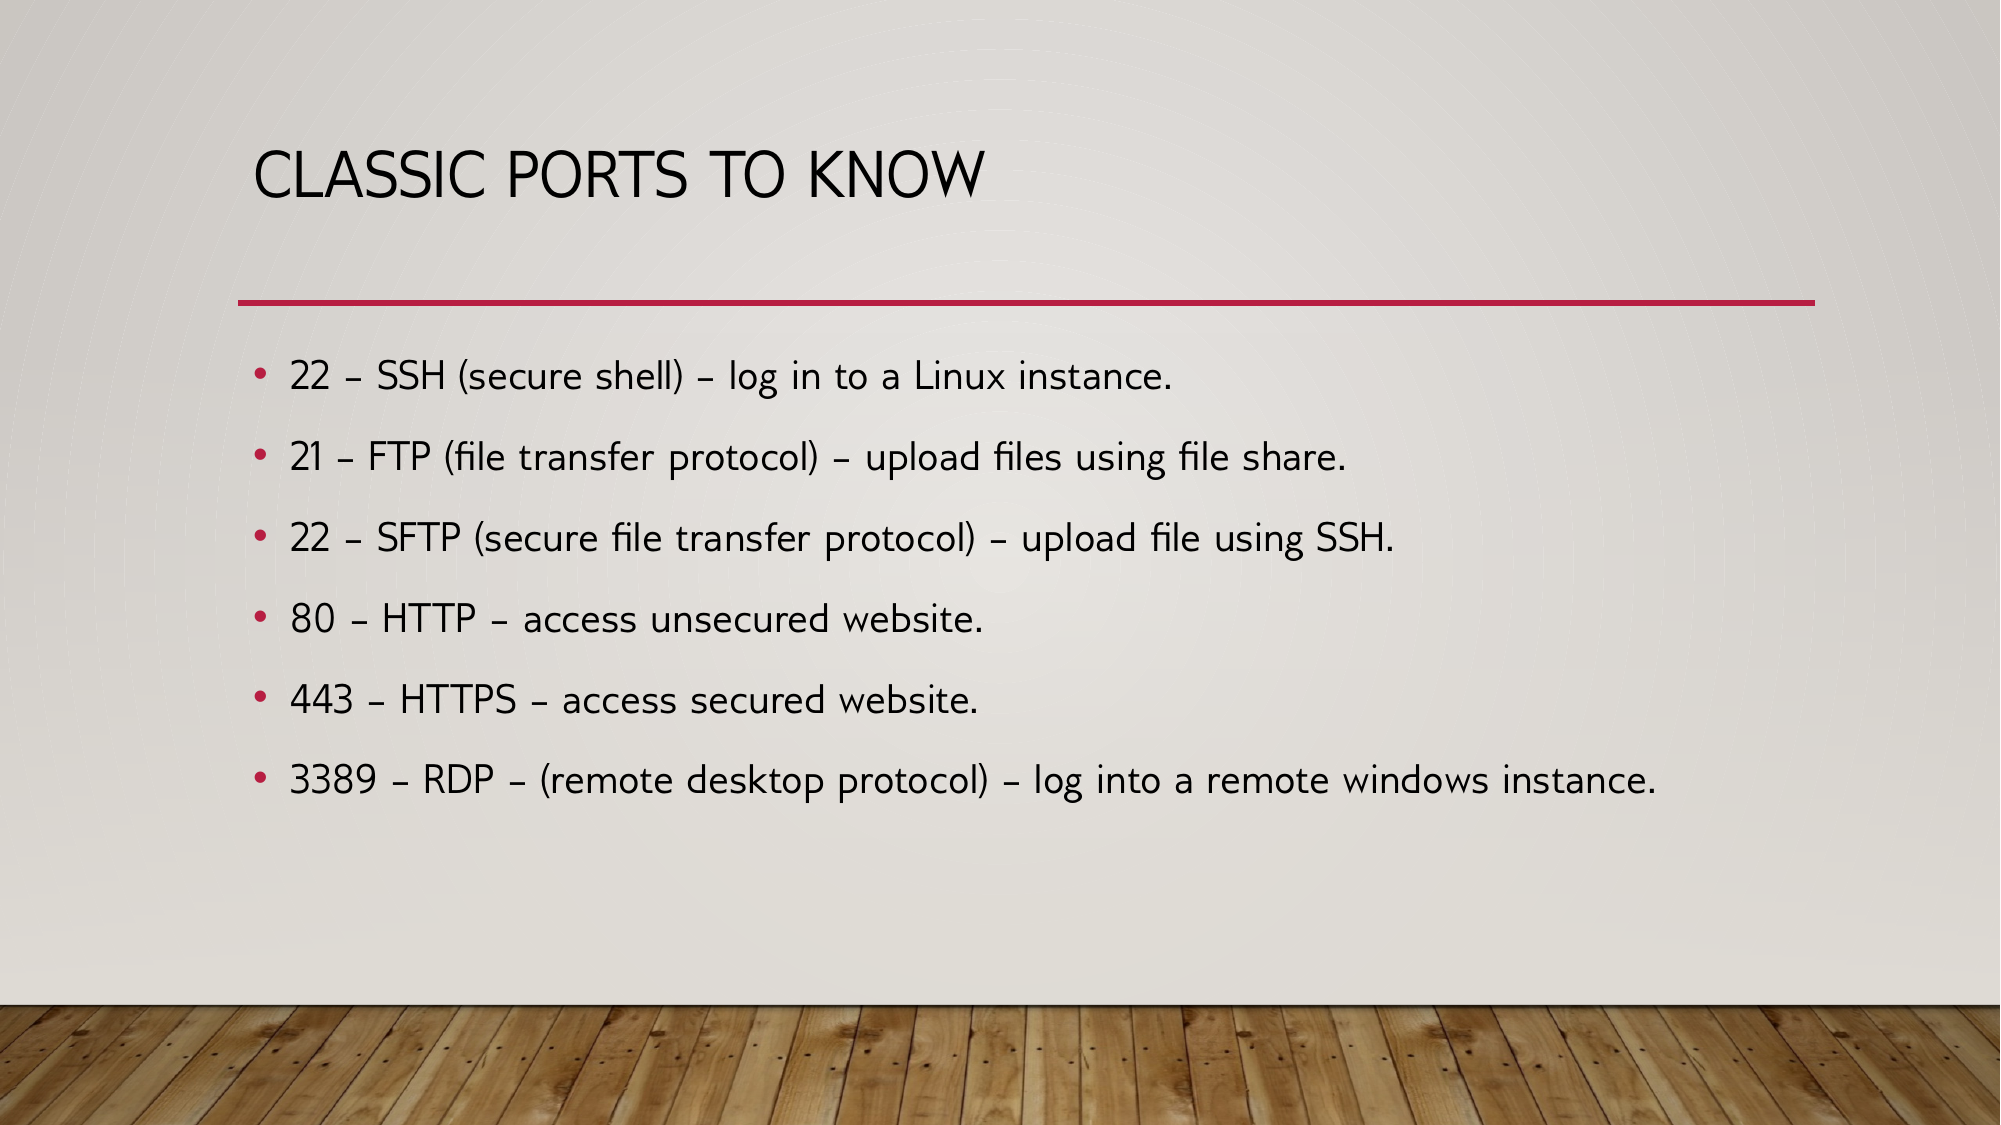

# Classic ports to know
22 – SSH (secure shell) – log in to a Linux instance.
21 – FTP (file transfer protocol) – upload files using file share.
22 – SFTP (secure file transfer protocol) – upload file using SSH.
80 – HTTP – access unsecured website.
443 – HTTPS – access secured website.
3389 – RDP – (remote desktop protocol) – log into a remote windows instance.